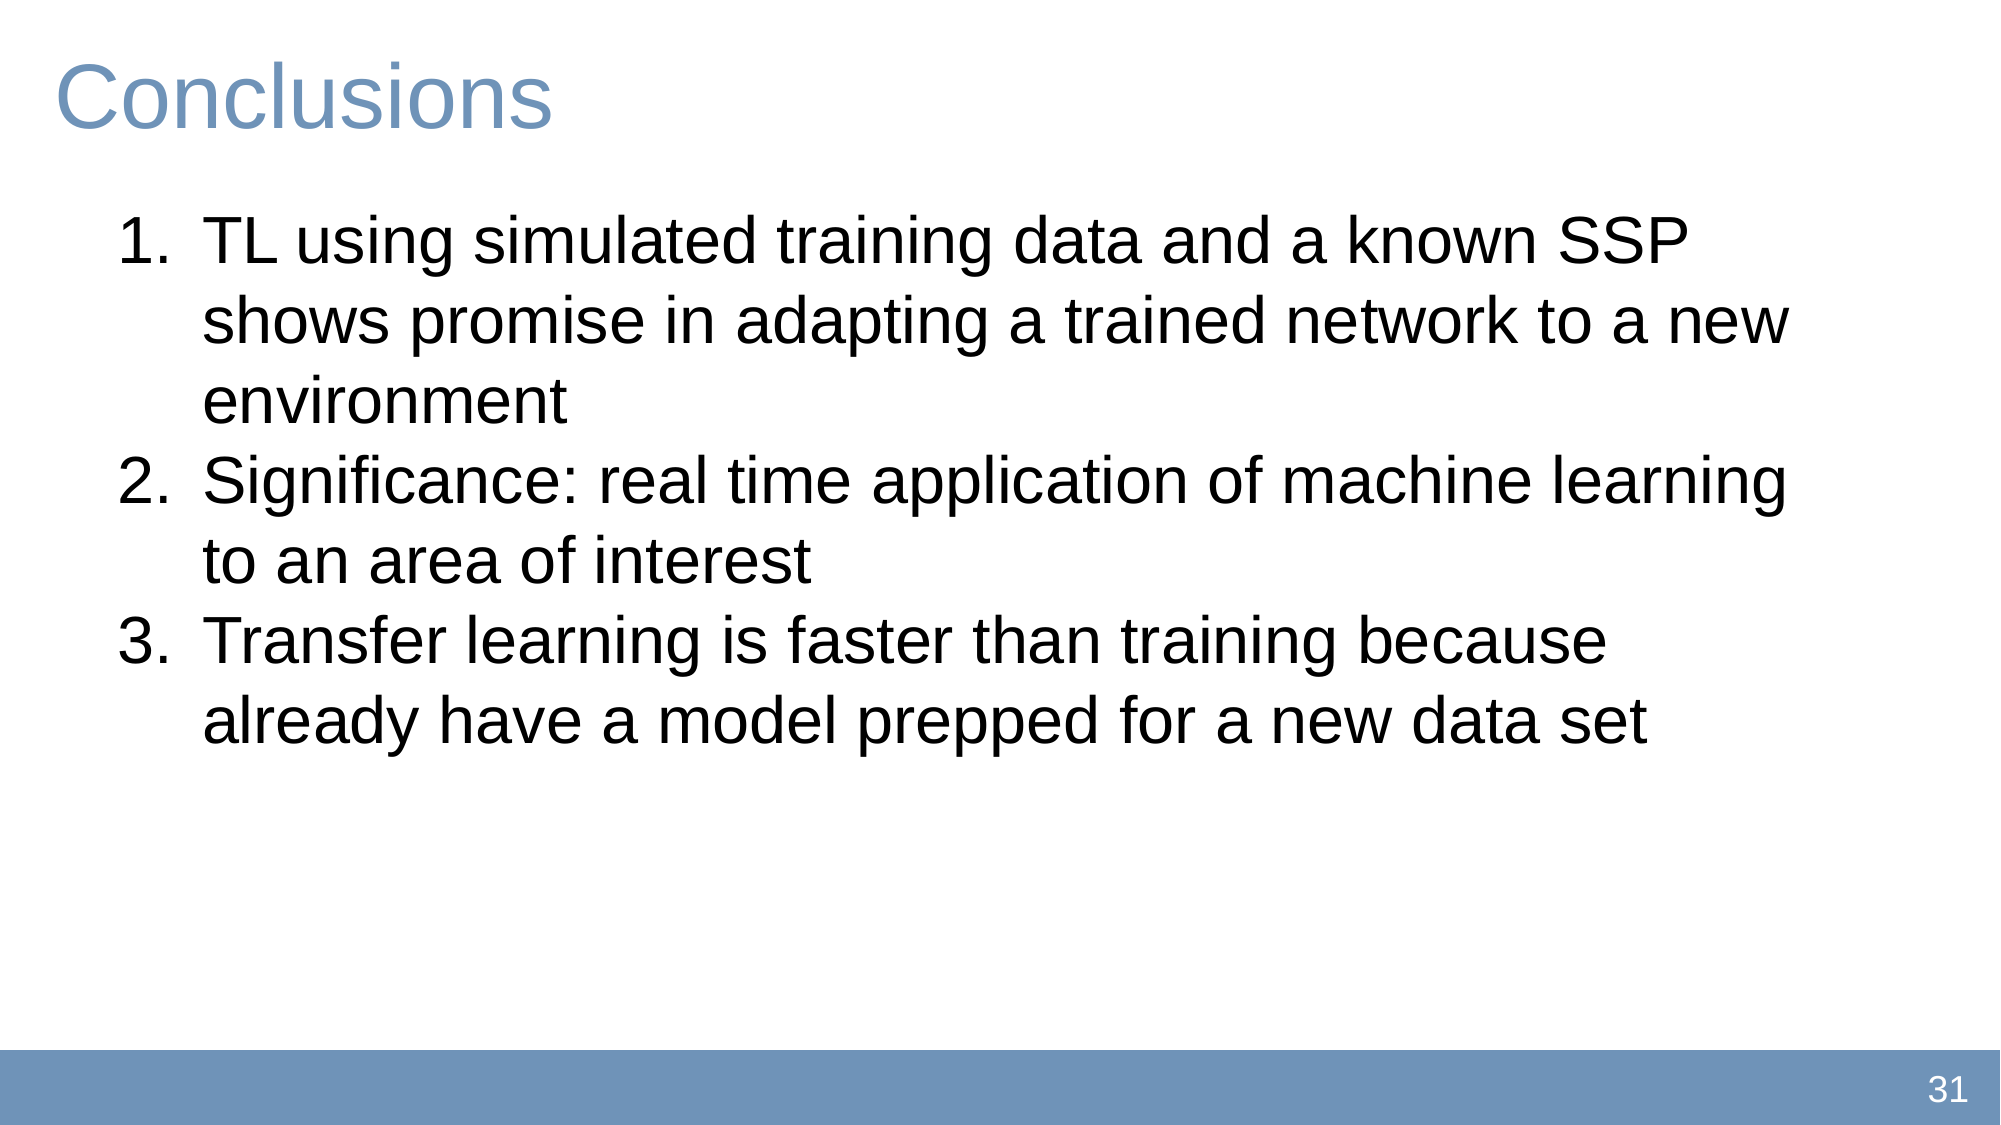

# Conclusions
TL using simulated training data and a known SSP shows promise in adapting a trained network to a new environment
Significance: real time application of machine learning to an area of interest
Transfer learning is faster than training because already have a model prepped for a new data set

31